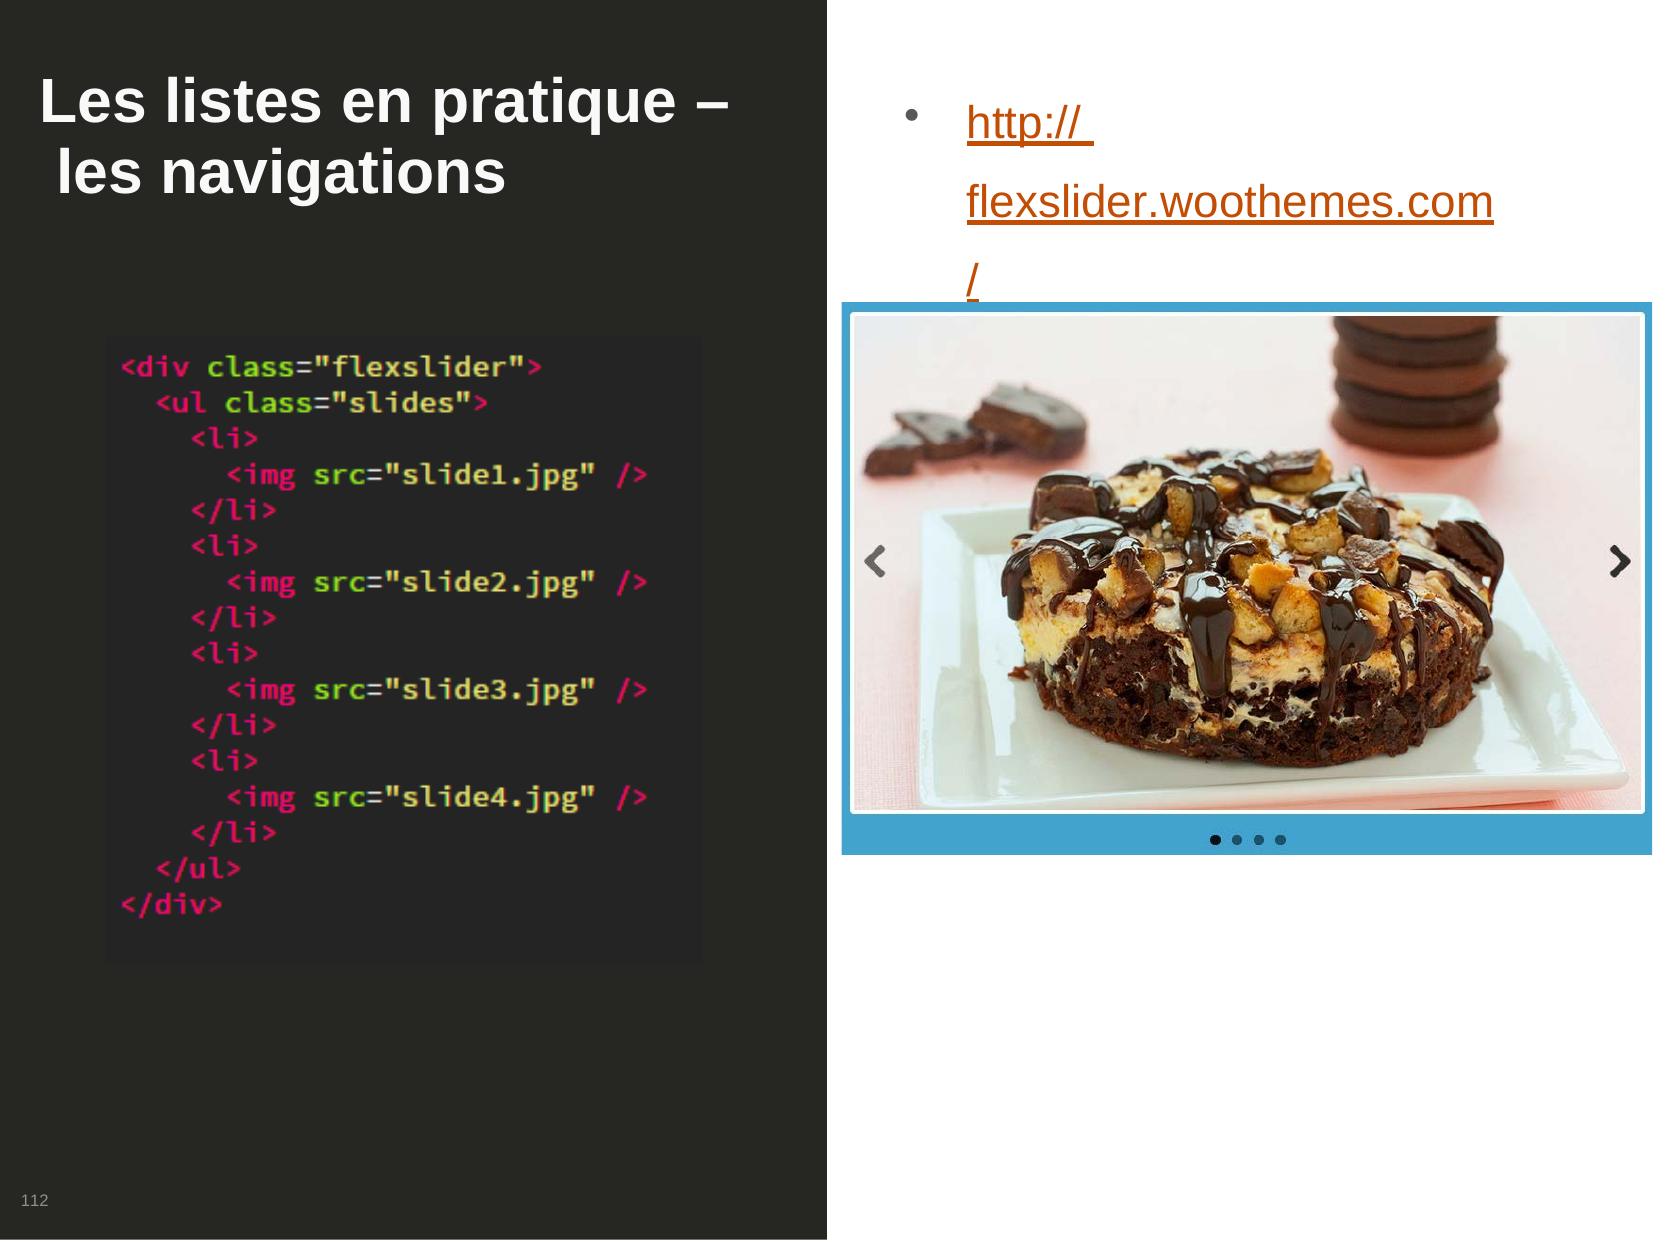

# Les listes en pratique –  les navigations
http://  flexslider.woothemes.com/

112